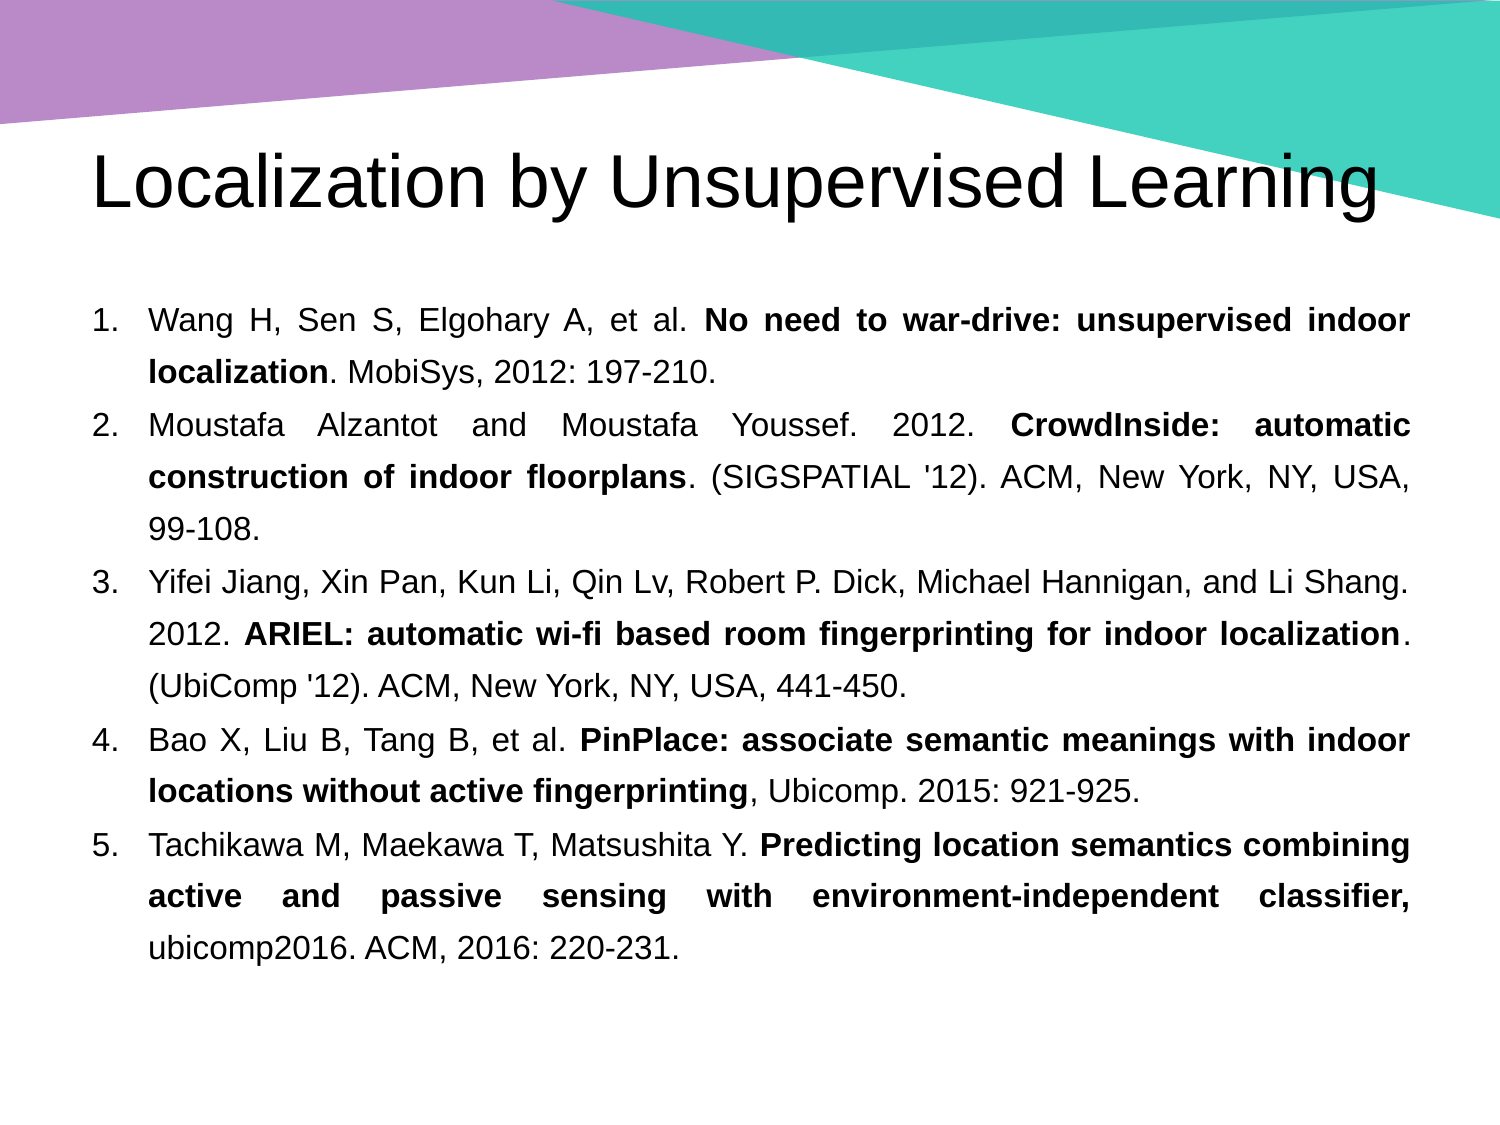

Localization by Unsupervised Learning
Wang H, Sen S, Elgohary A, et al. No need to war-drive: unsupervised indoor localization. MobiSys, 2012: 197-210.
Moustafa Alzantot and Moustafa Youssef. 2012. CrowdInside: automatic construction of indoor floorplans. (SIGSPATIAL '12). ACM, New York, NY, USA, 99-108.
Yifei Jiang, Xin Pan, Kun Li, Qin Lv, Robert P. Dick, Michael Hannigan, and Li Shang. 2012. ARIEL: automatic wi-fi based room fingerprinting for indoor localization. (UbiComp '12). ACM, New York, NY, USA, 441-450.
Bao X, Liu B, Tang B, et al. PinPlace: associate semantic meanings with indoor locations without active fingerprinting, Ubicomp. 2015: 921-925.
Tachikawa M, Maekawa T, Matsushita Y. Predicting location semantics combining active and passive sensing with environment-independent classifier, ubicomp2016. ACM, 2016: 220-231.